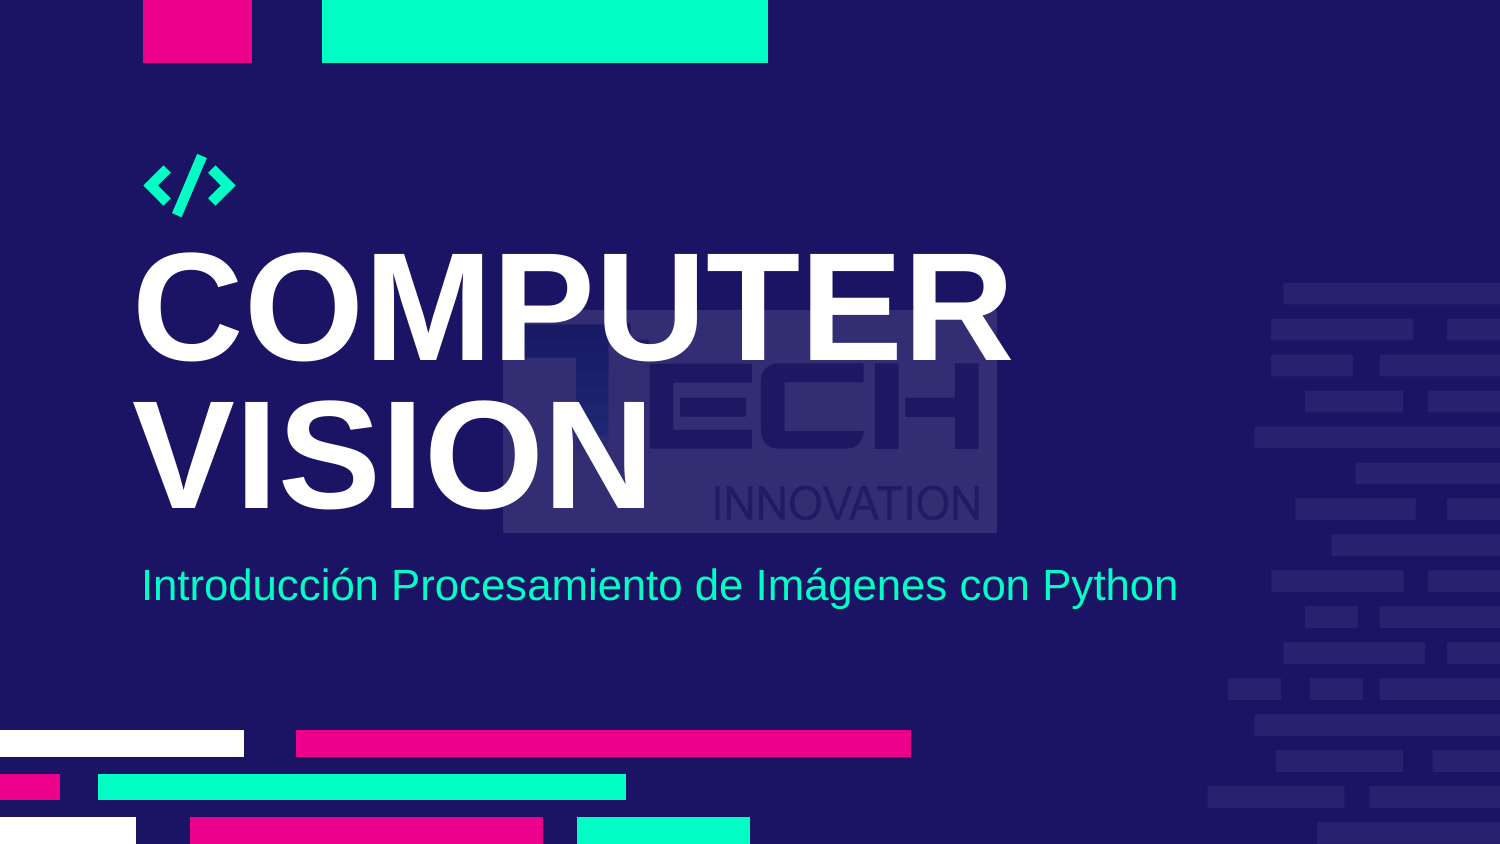

# COMPUTER VISION
Introducción Procesamiento de Imágenes con Python